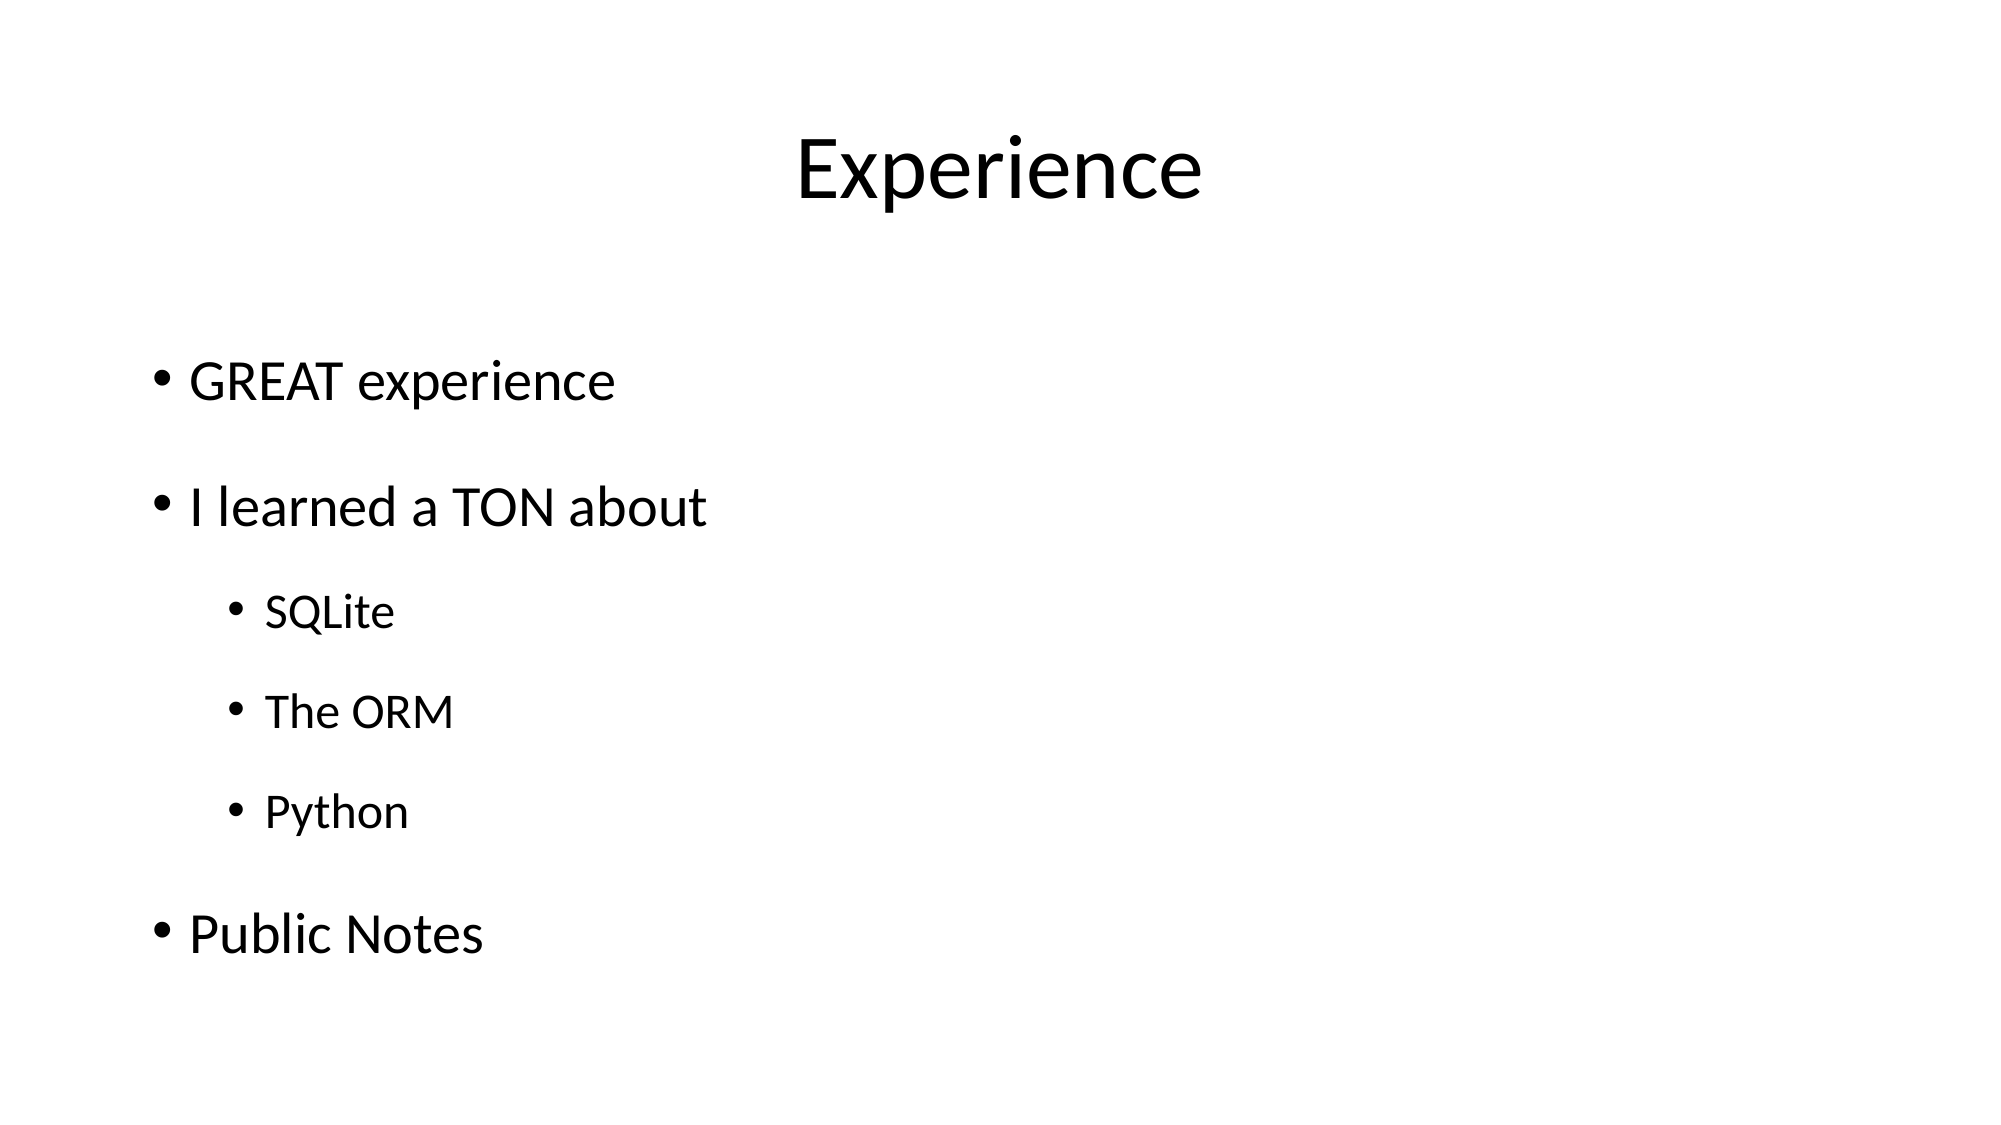

# Experience
GREAT experience
I learned a TON about
SQLite
The ORM
Python
Public Notes